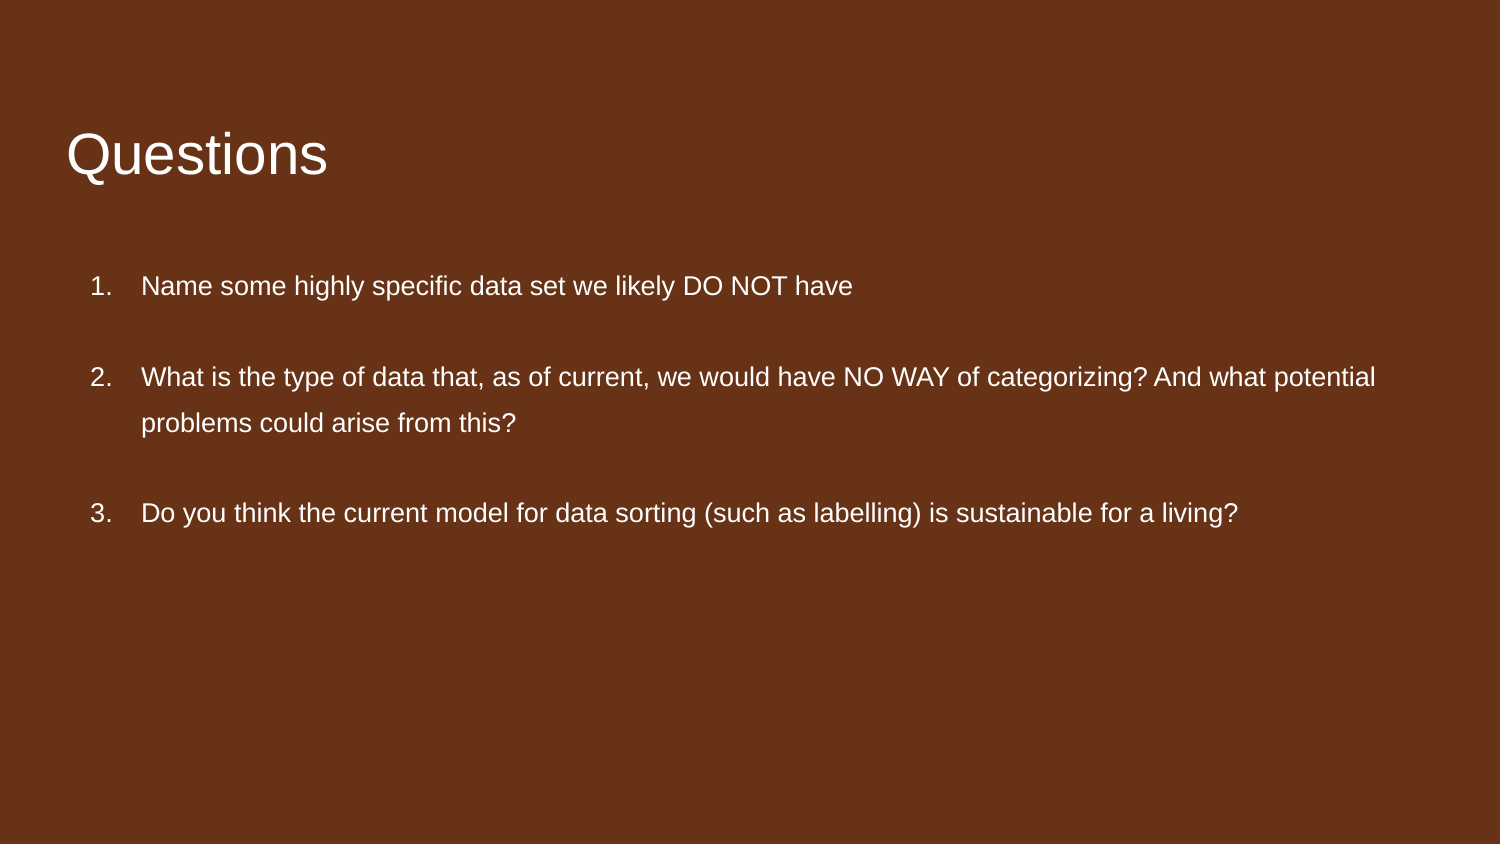

# Questions
Name some highly specific data set we likely DO NOT have

What is the type of data that, as of current, we would have NO WAY of categorizing? And what potential problems could arise from this?

Do you think the current model for data sorting (such as labelling) is sustainable for a living?